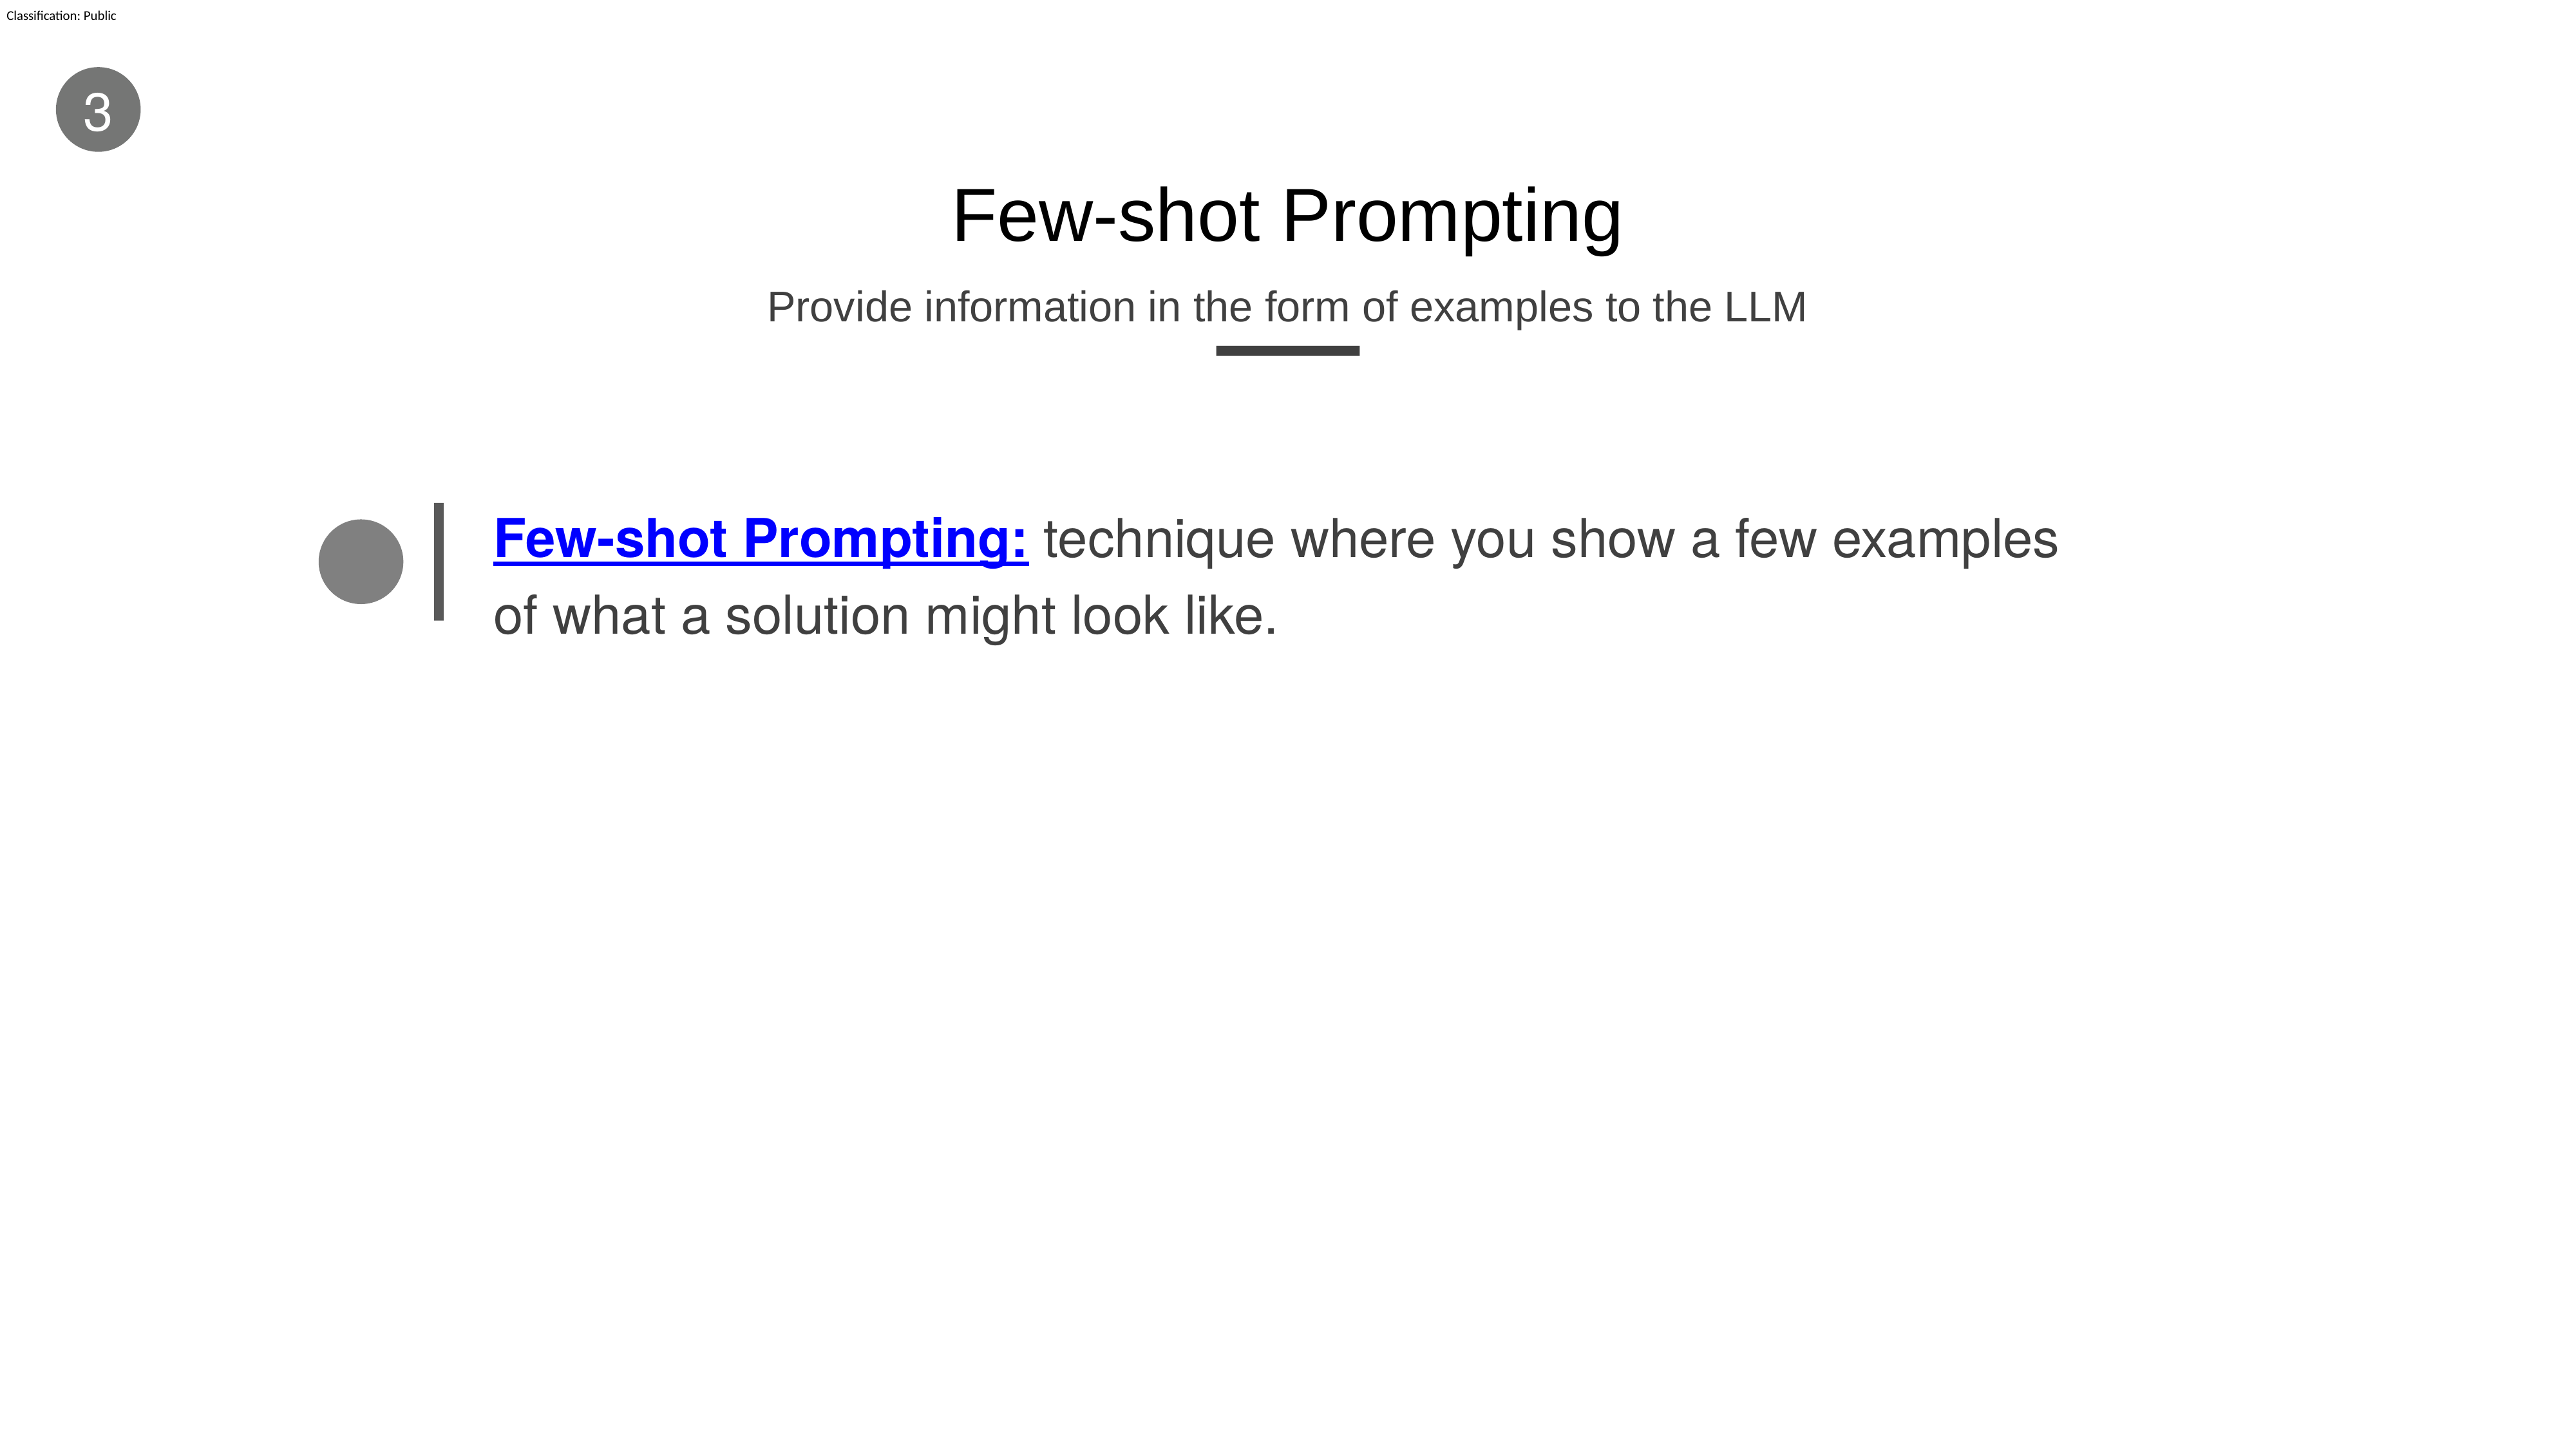

3
Few-shot Prompting
Provide information in the form of examples to the LLM
2

Few-shot Prompting: technique where you show a few examples of what a solution might look like.